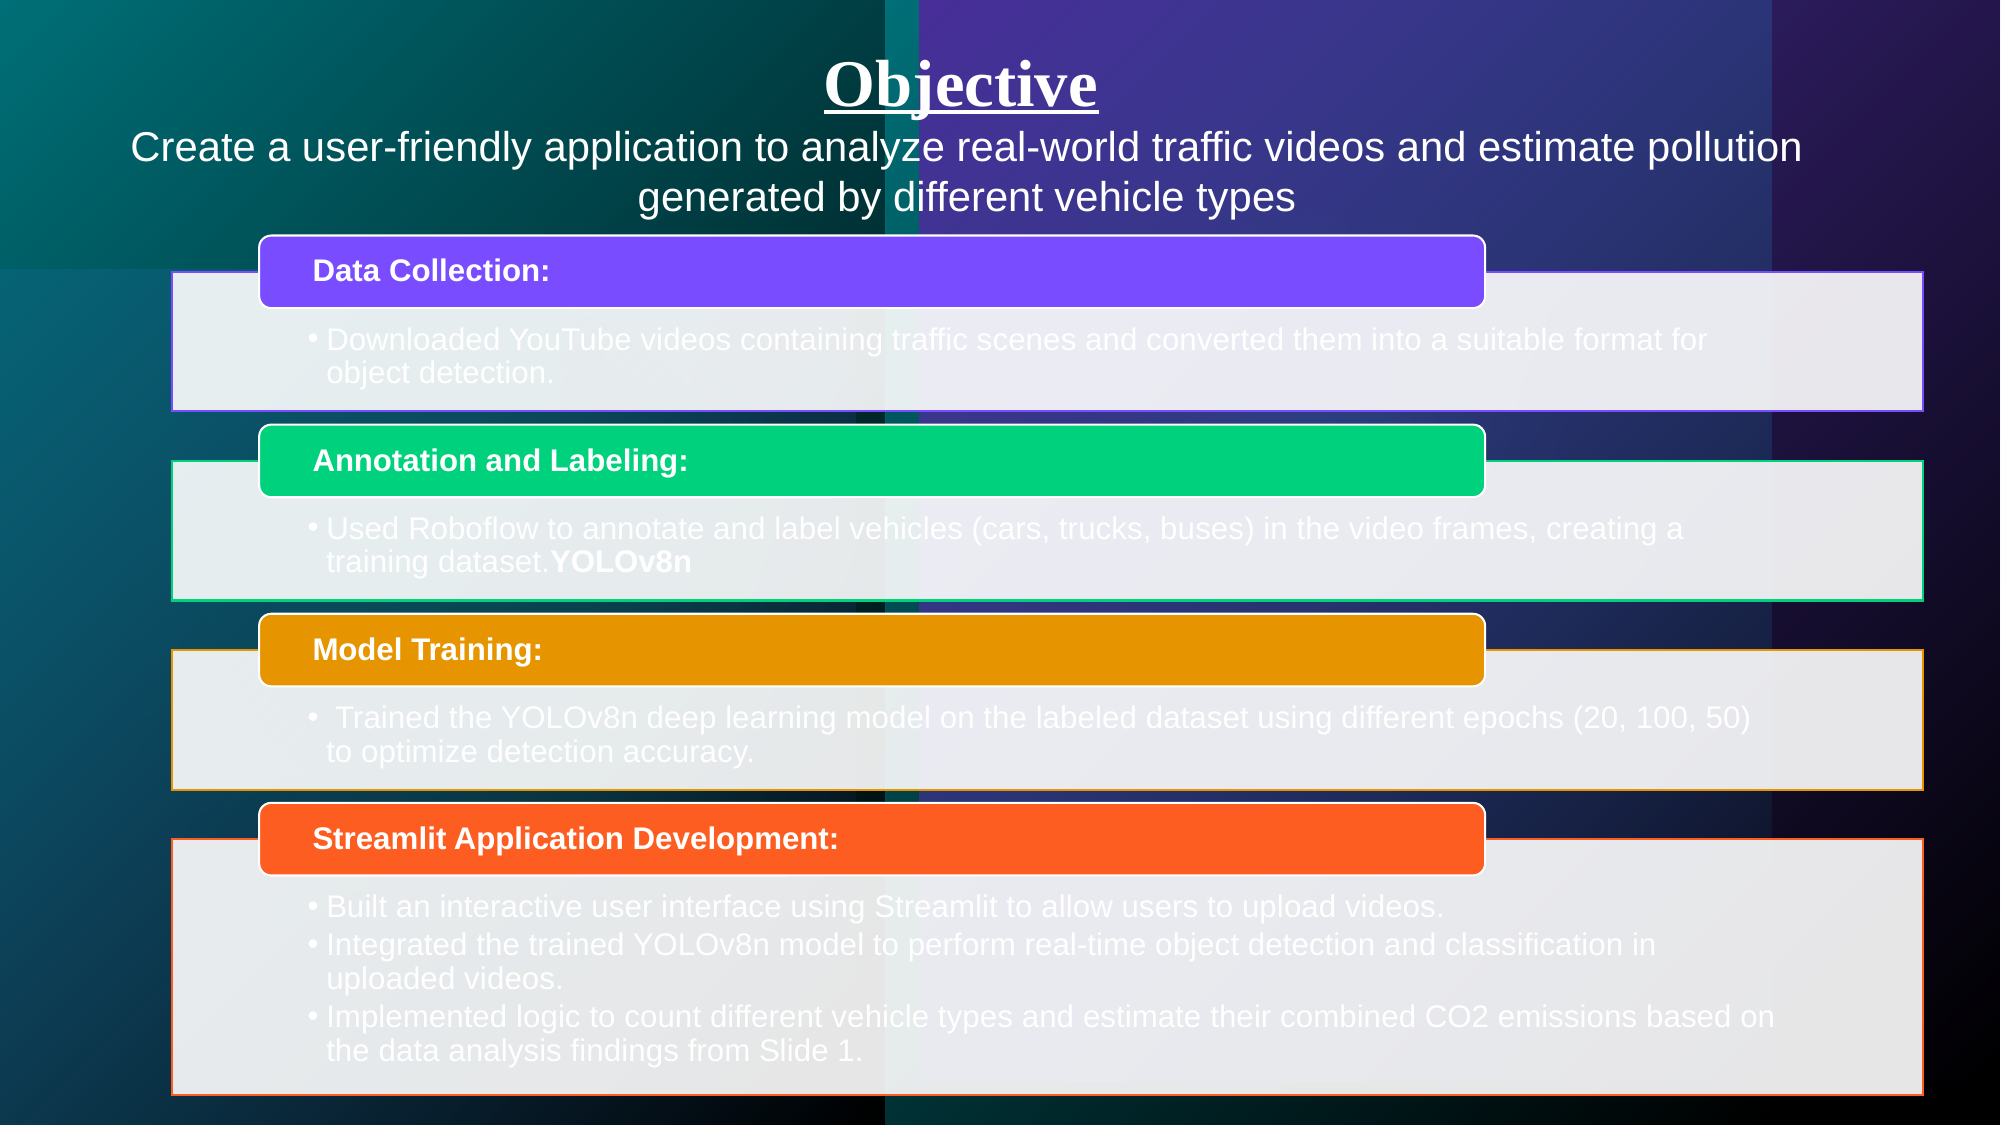

Objective
Create a user-friendly application to analyze real-world traffic videos and estimate pollution generated by different vehicle types
Downloaded YouTube videos containing traffic scenes and converted them into a suitable format for object detection.
Data Collection:
Used Roboflow to annotate and label vehicles (cars, trucks, buses) in the video frames, creating a training dataset.YOLOv8n
Annotation and Labeling:
 Trained the YOLOv8n deep learning model on the labeled dataset using different epochs (20, 100, 50) to optimize detection accuracy.
Model Training:
Built an interactive user interface using Streamlit to allow users to upload videos.
Integrated the trained YOLOv8n model to perform real-time object detection and classification in uploaded videos.
Implemented logic to count different vehicle types and estimate their combined CO2 emissions based on the data analysis findings from Slide 1.
Streamlit Application Development: